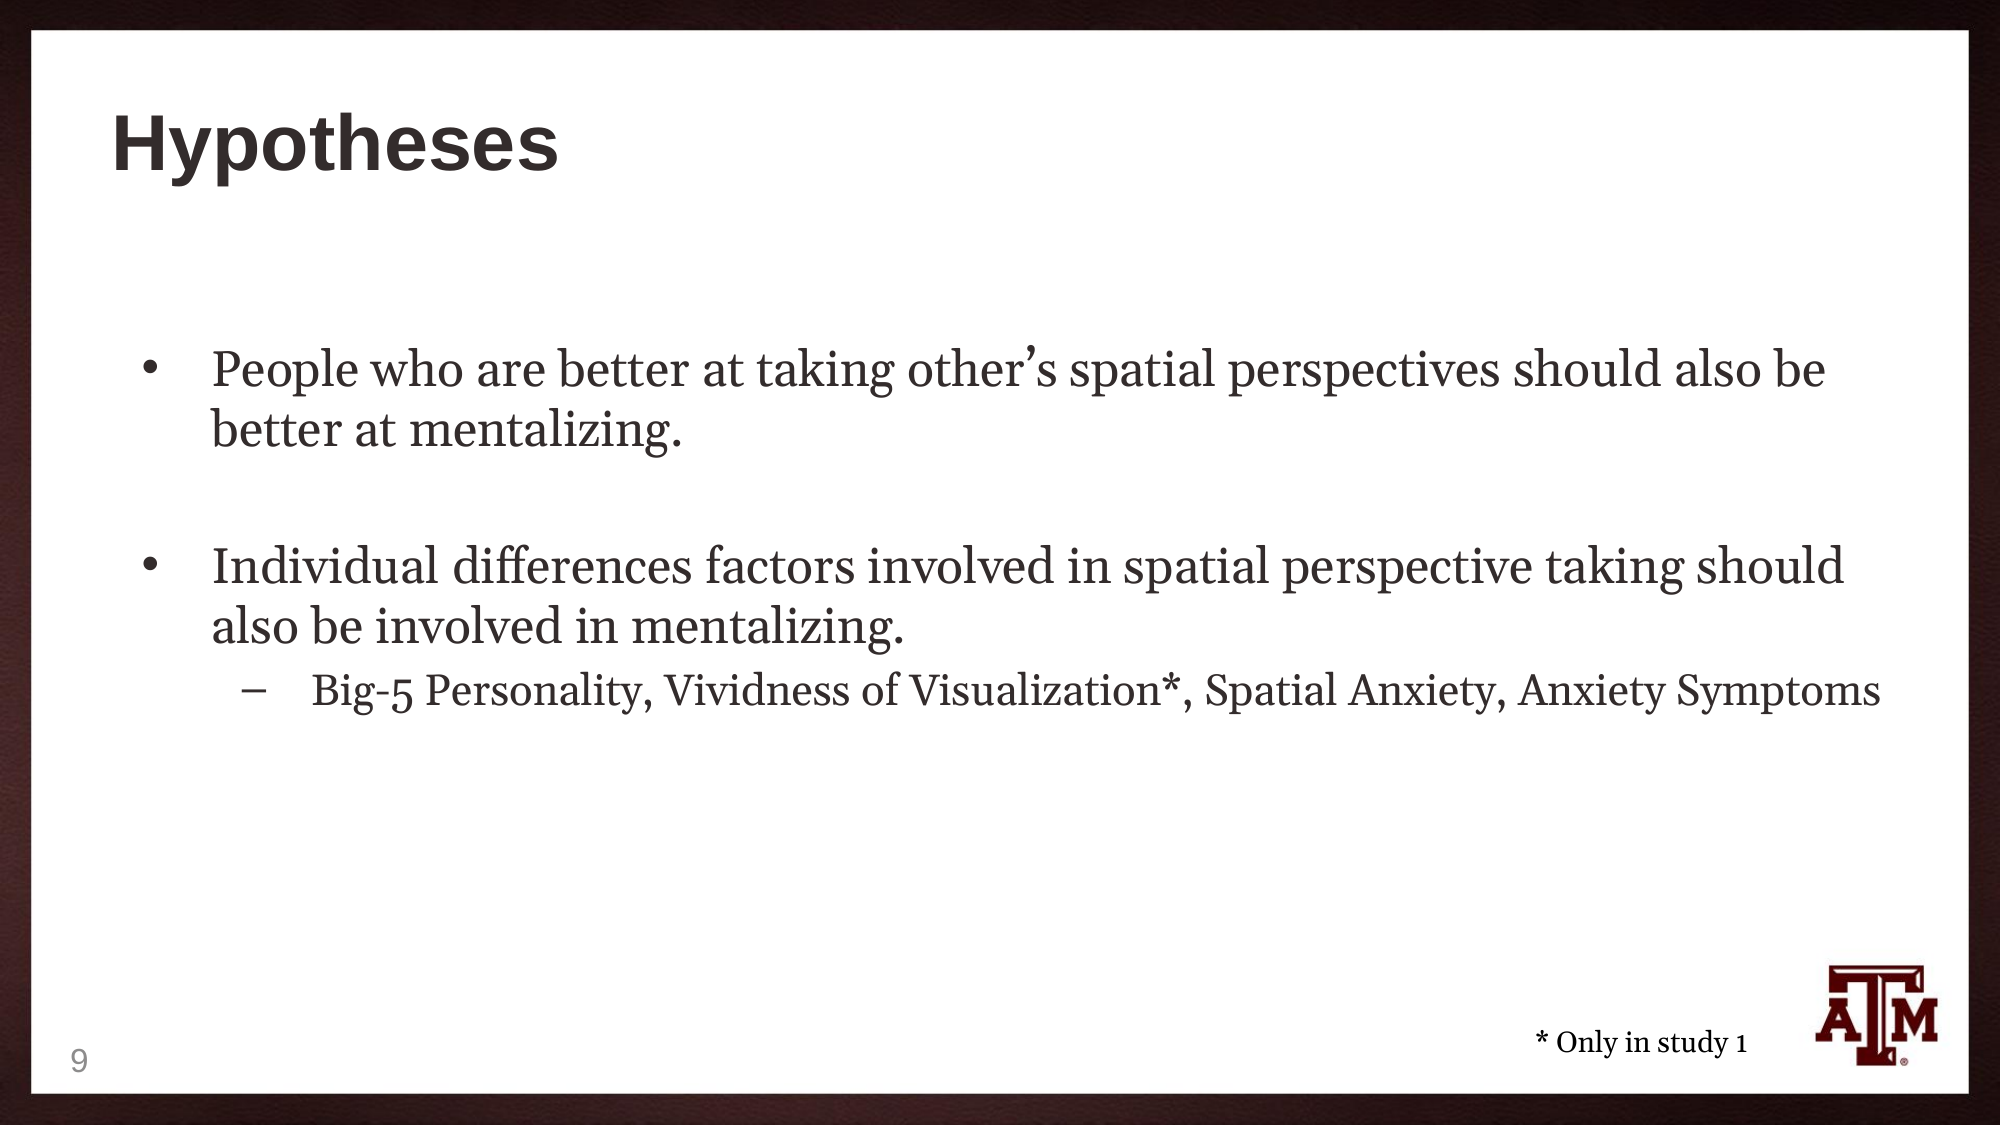

# Hypotheses

People who are better at taking other’s spatial perspectives should also be better at mentalizing.

Individual differences factors involved in spatial perspective taking should also be involved in mentalizing.
Big-5 Personality, Vividness of Visualization*, Spatial Anxiety, Anxiety Symptoms
* Only in study 1
9